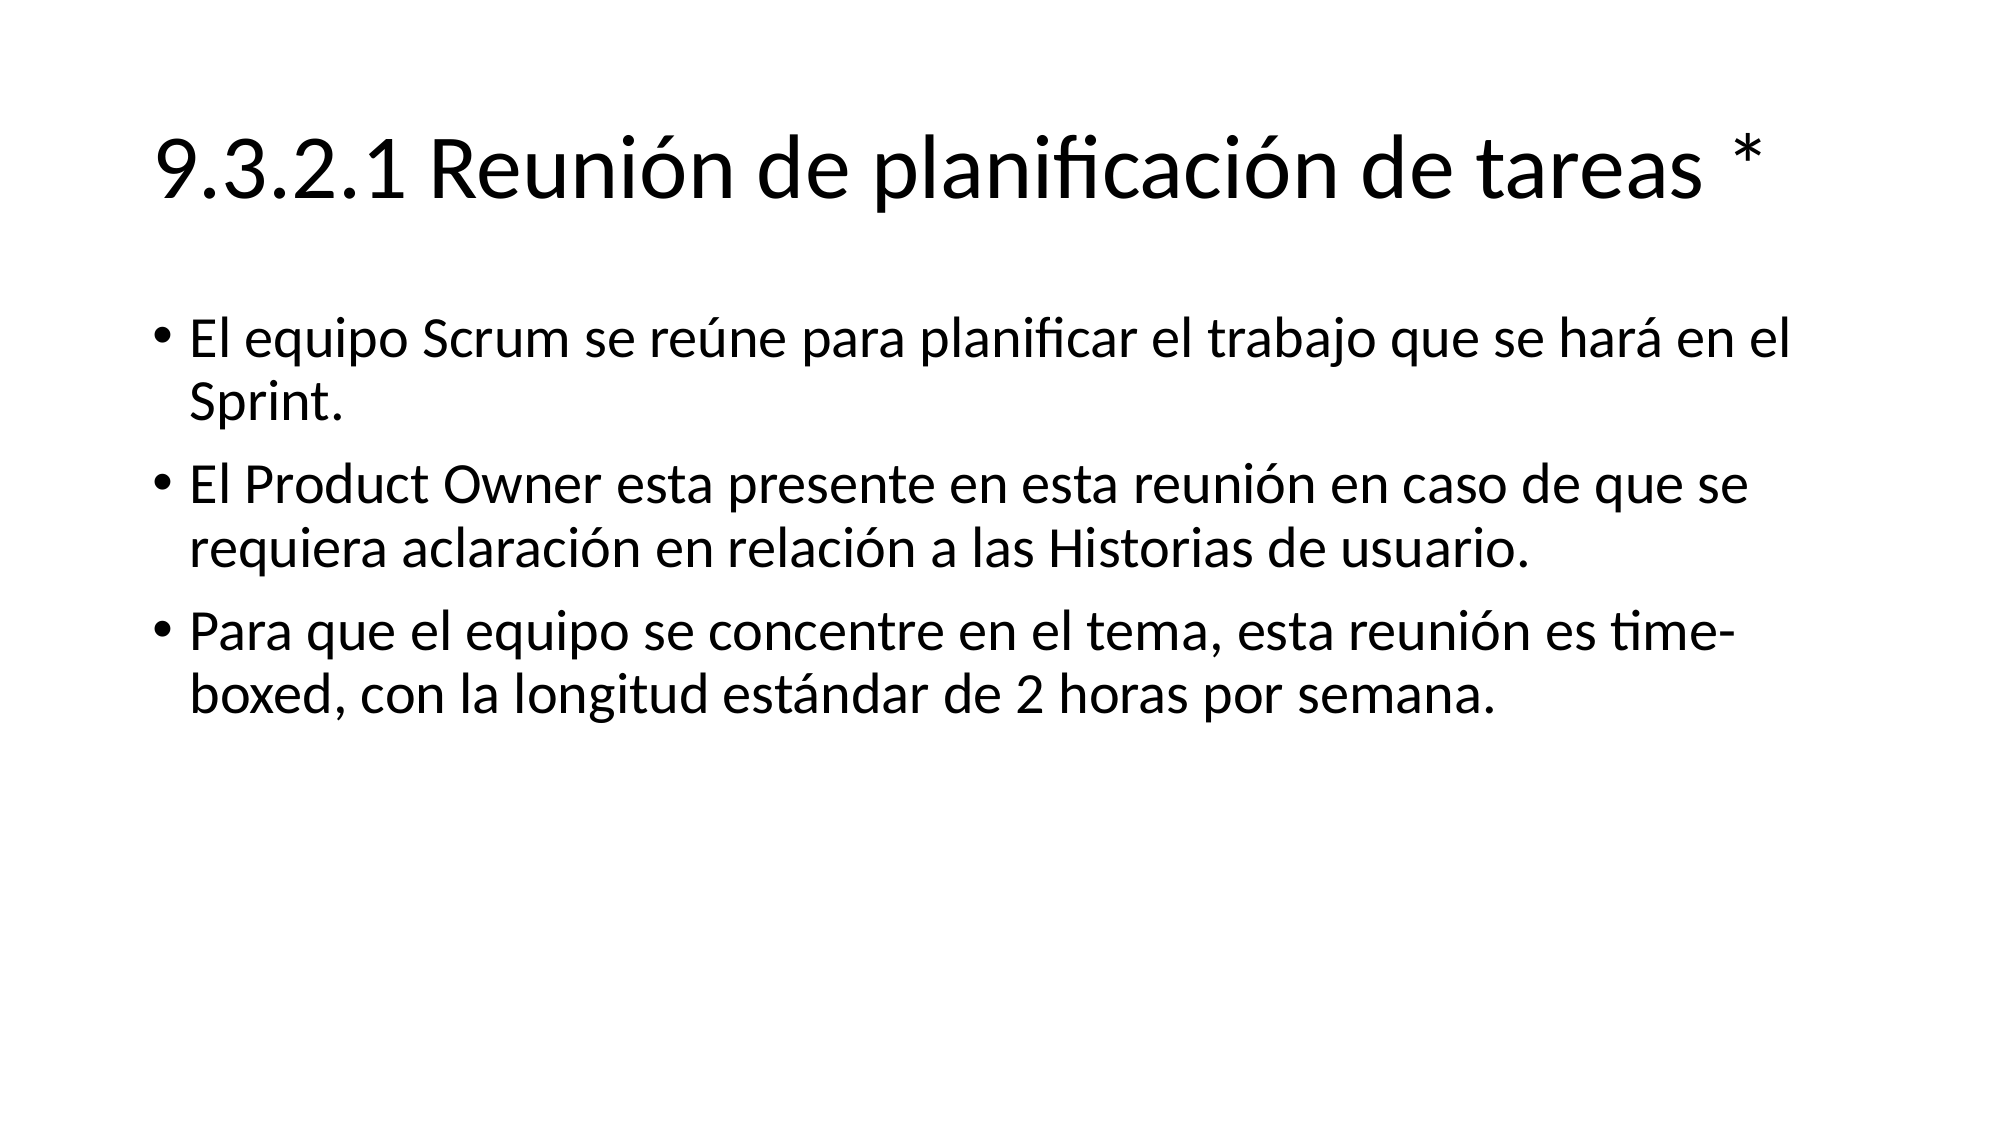

# 9.3.2.1 Reunión de planificación de tareas *
El equipo Scrum se reúne para planificar el trabajo que se hará en el Sprint.
El Product Owner esta presente en esta reunión en caso de que se requiera aclaración en relación a las Historias de usuario.
Para que el equipo se concentre en el tema, esta reunión es time-boxed, con la longitud estándar de 2 horas por semana.